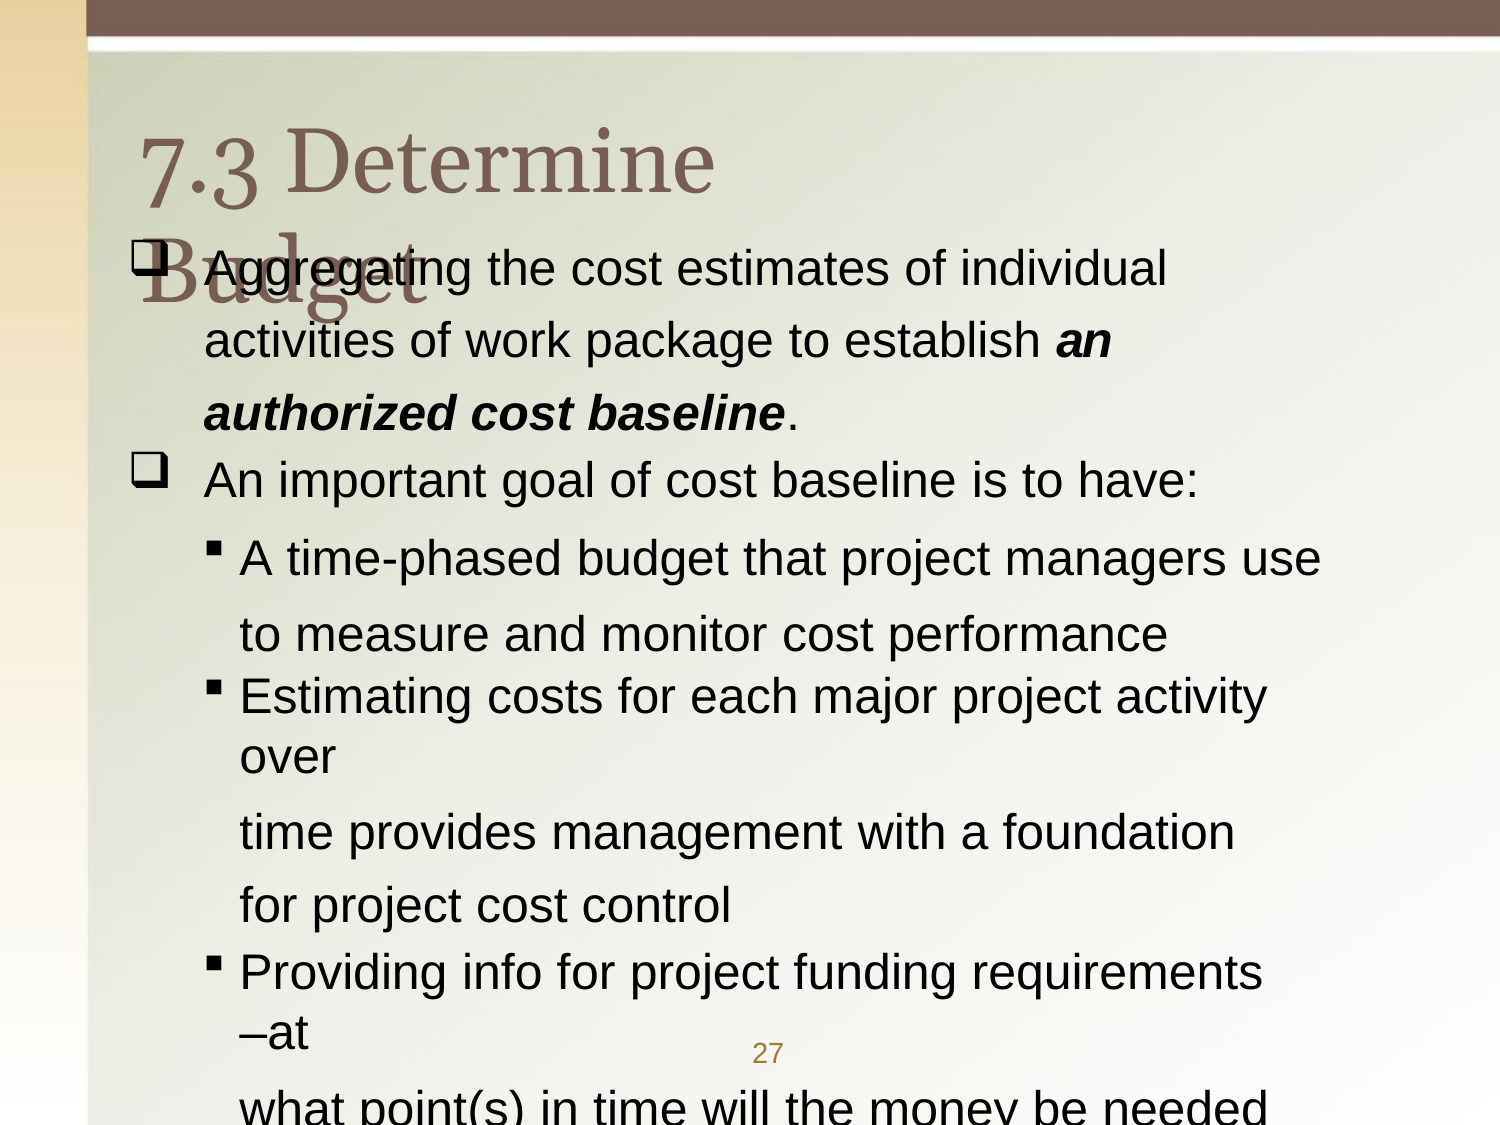

# 7.3 Determine Budget
Aggregating the cost estimates of individual activities of work package to establish an authorized cost baseline.
An important goal of cost baseline is to have:
A time-phased budget that project managers use to measure and monitor cost performance
Estimating costs for each major project activity over
time provides management with a foundation for project cost control
Providing info for project funding requirements –at
what point(s) in time will the money be needed
27